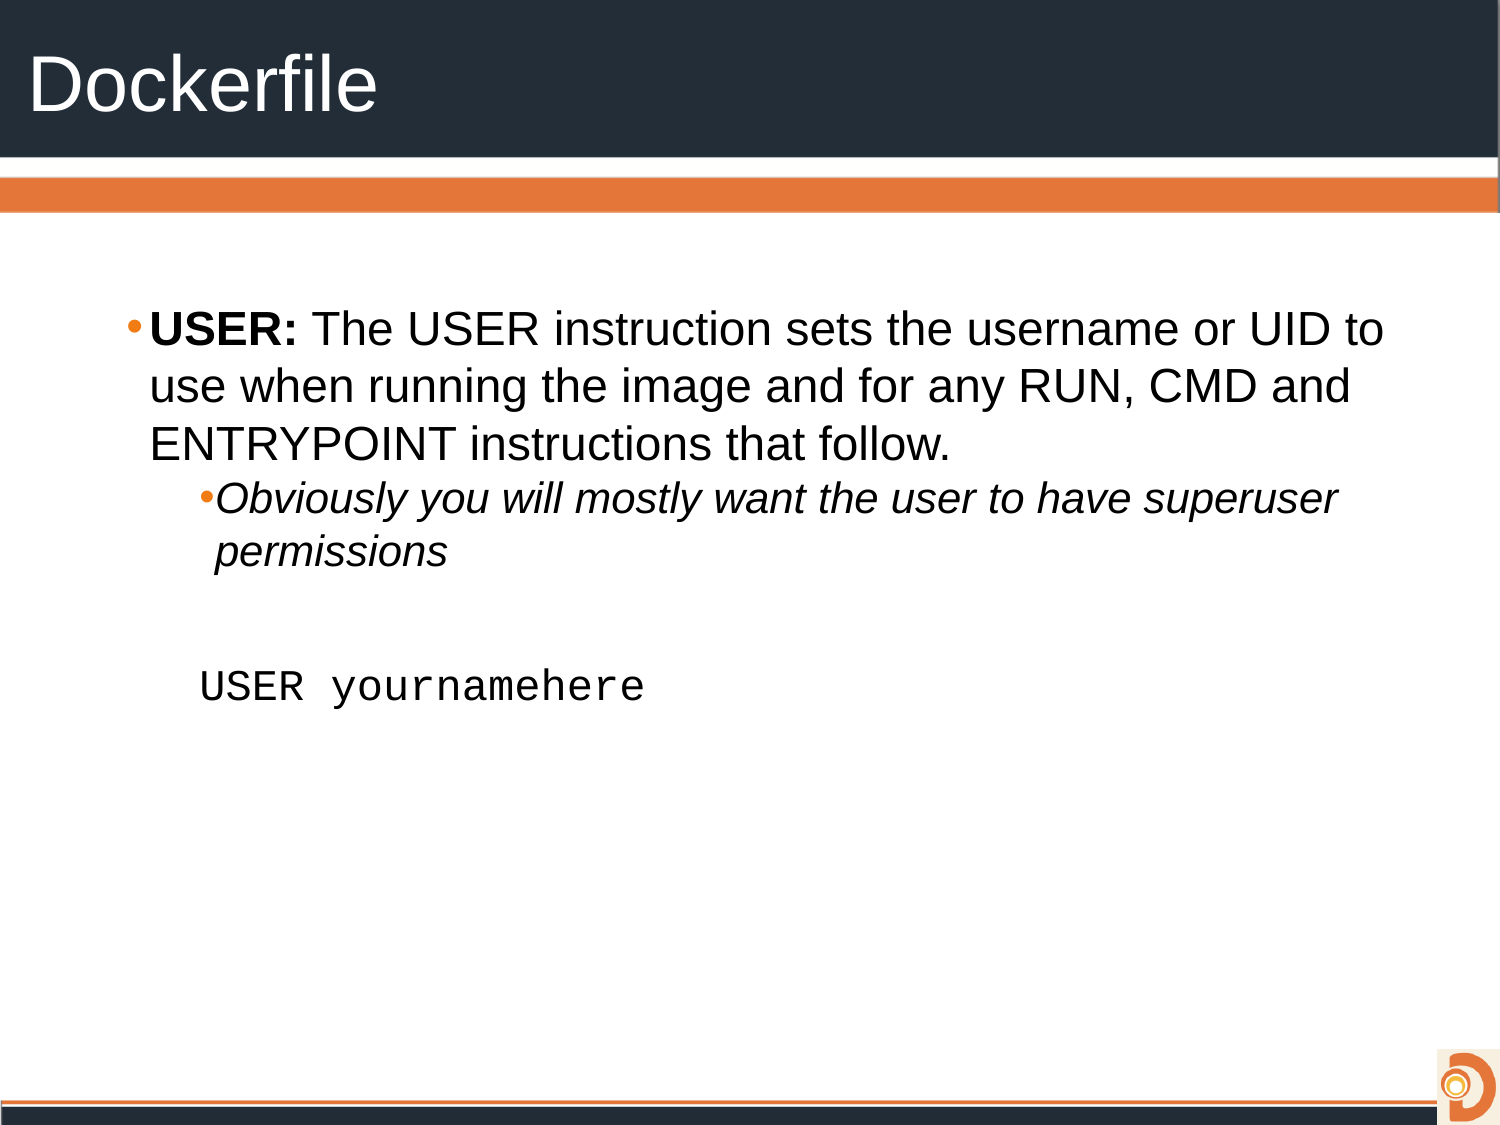

# Dockerfile

USER: The USER instruction sets the username or UID to use when running the image and for any RUN, CMD and ENTRYPOINT instructions that follow.
Obviously you will mostly want the user to have superuser permissions

USER yournamehere